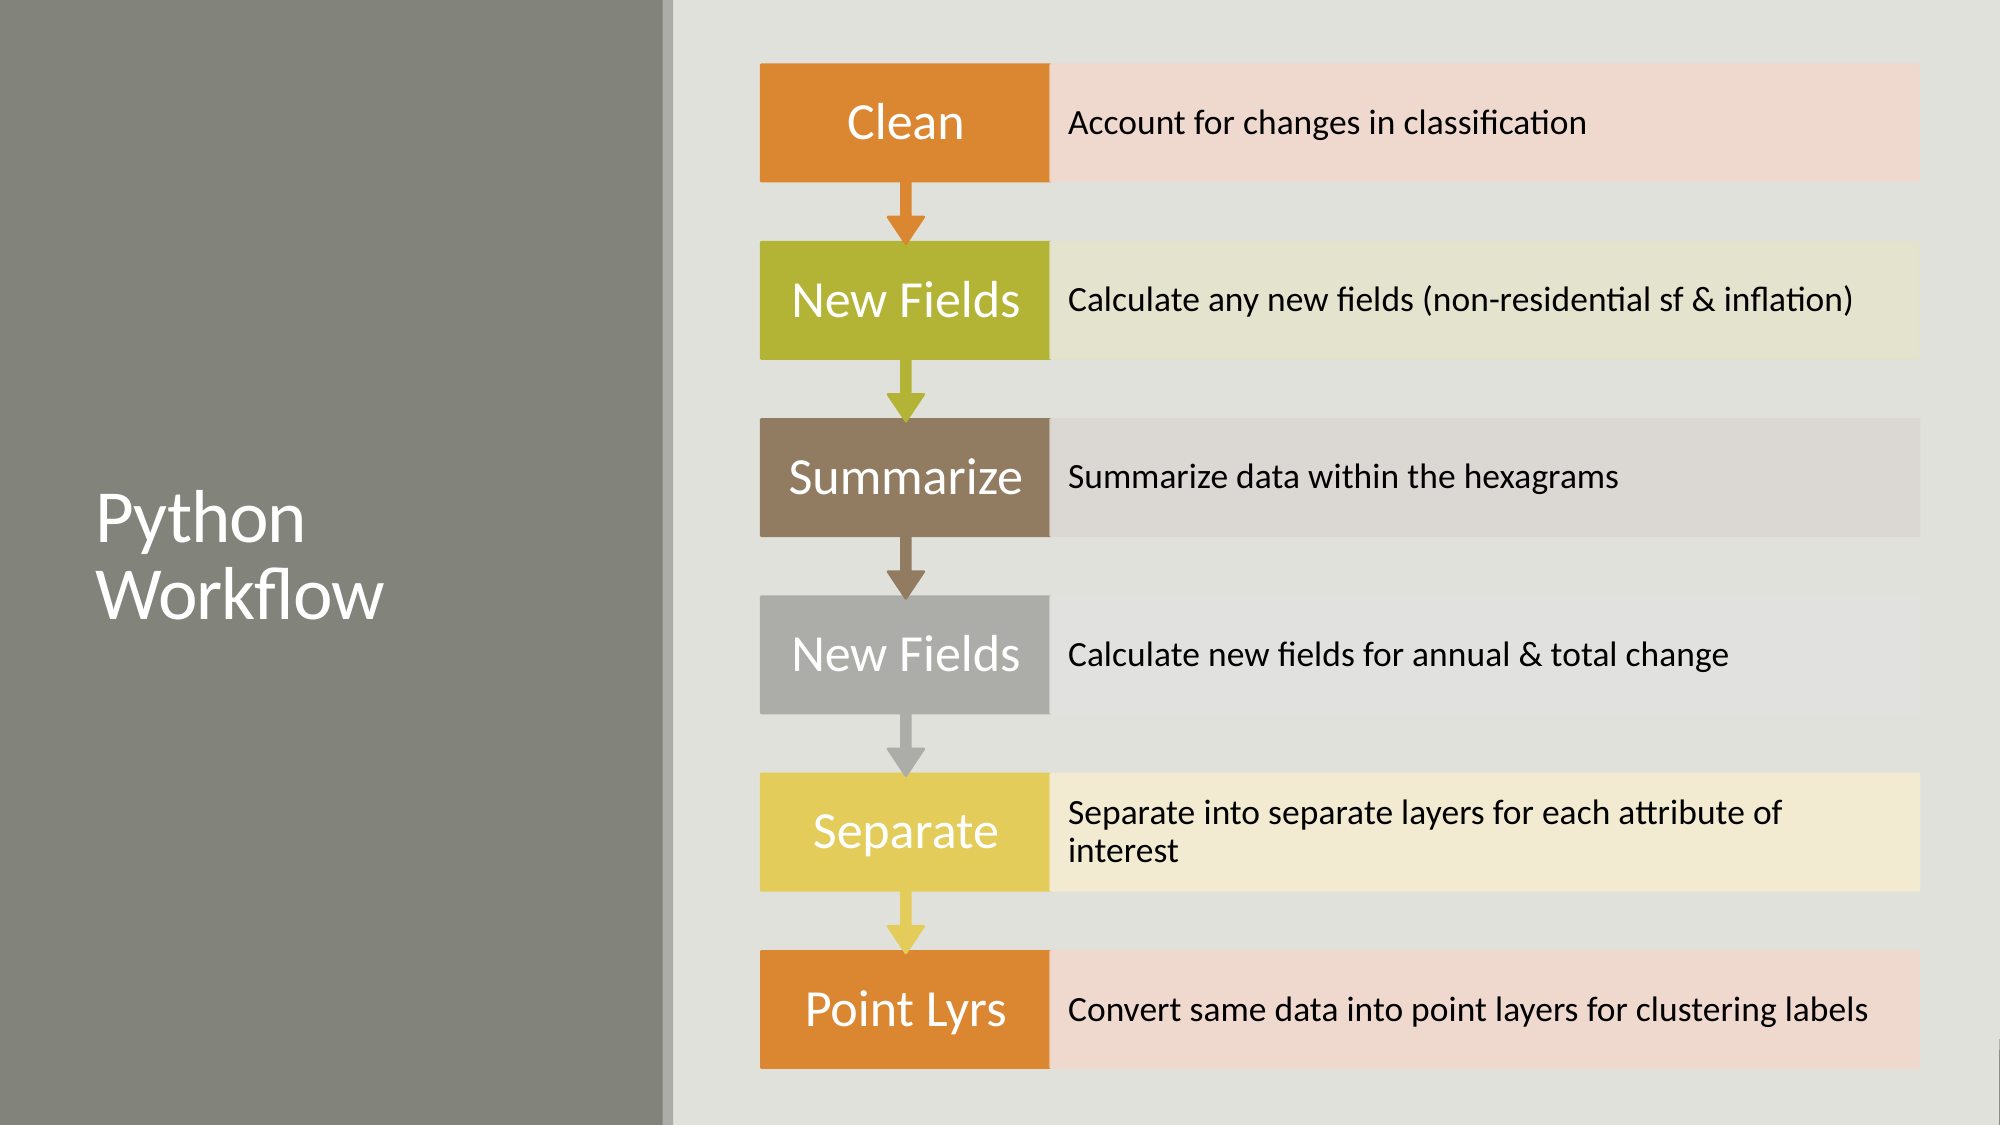

Point Lyrs
Convert same data into point layers for clustering labels
Separate
Separate into separate layers for each attribute of interest
New Fields
Calculate new fields for annual & total change
Summarize
Summarize data within the hexagrams
New Fields
Calculate any new fields (non-residential sf & inflation)
Clean
Account for changes in classification
# Python Workflow